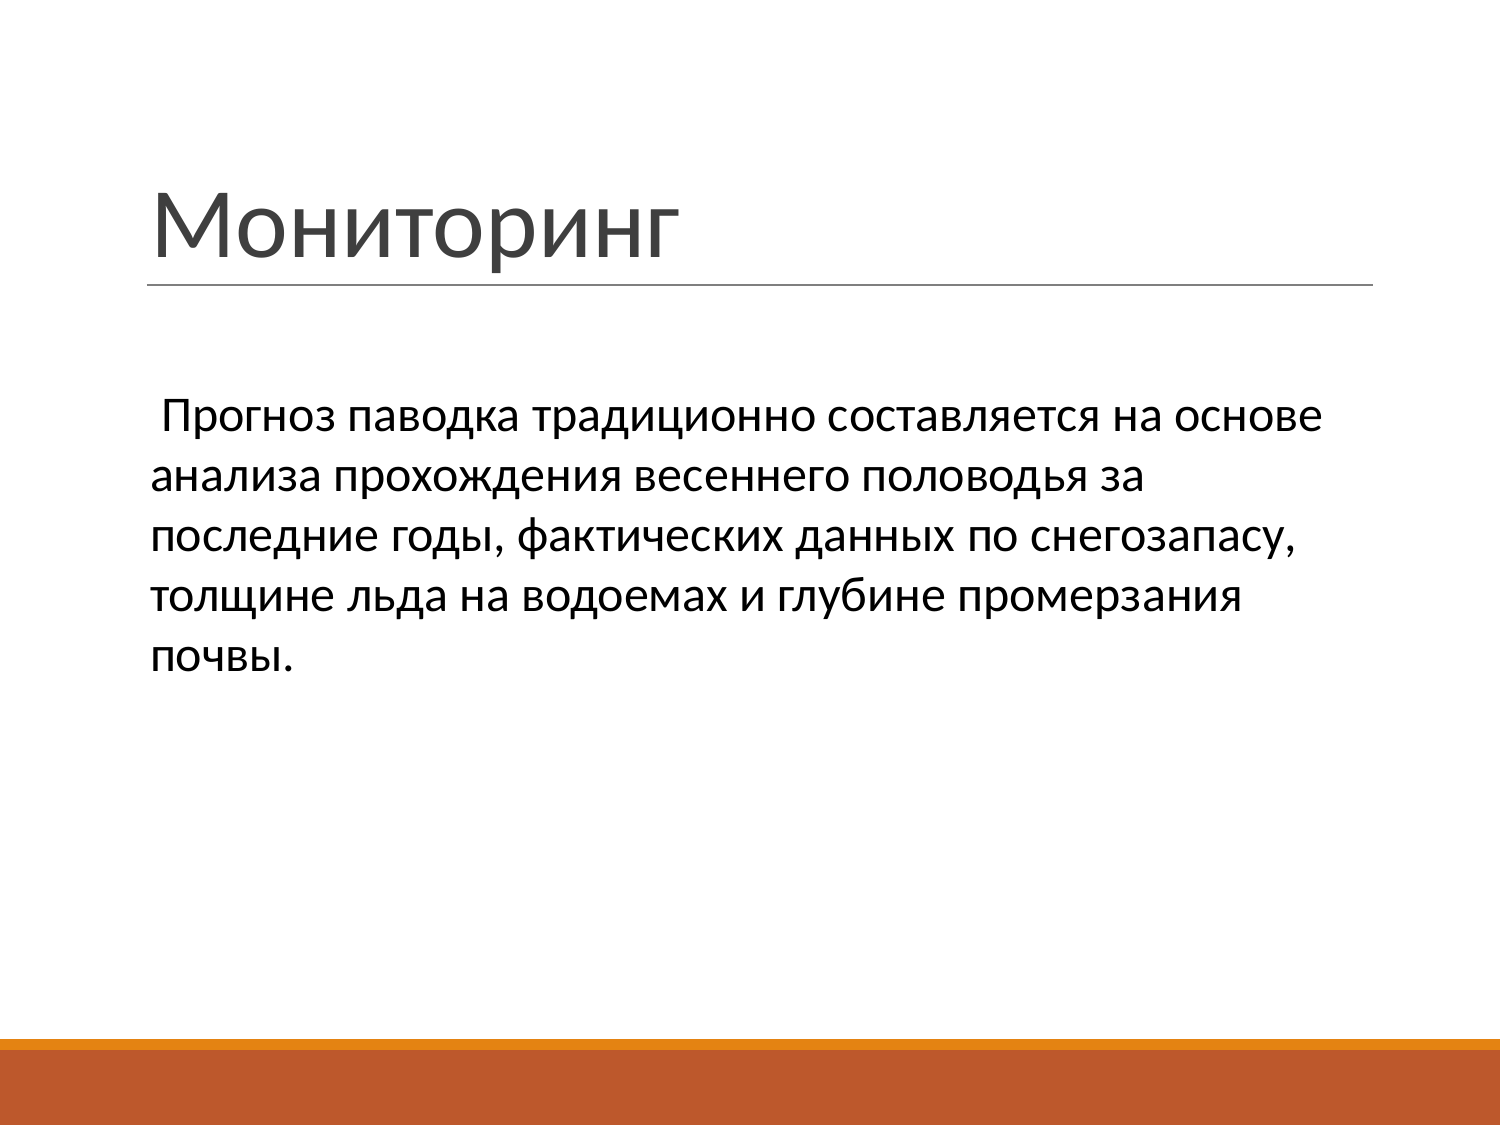

# Мониторинг
 Прогноз паводка традиционно составляется на основе анализа прохождения весеннего половодья за последние годы, фактических данных по снегозапасу, толщине льда на водоемах и глубине промерзания почвы.